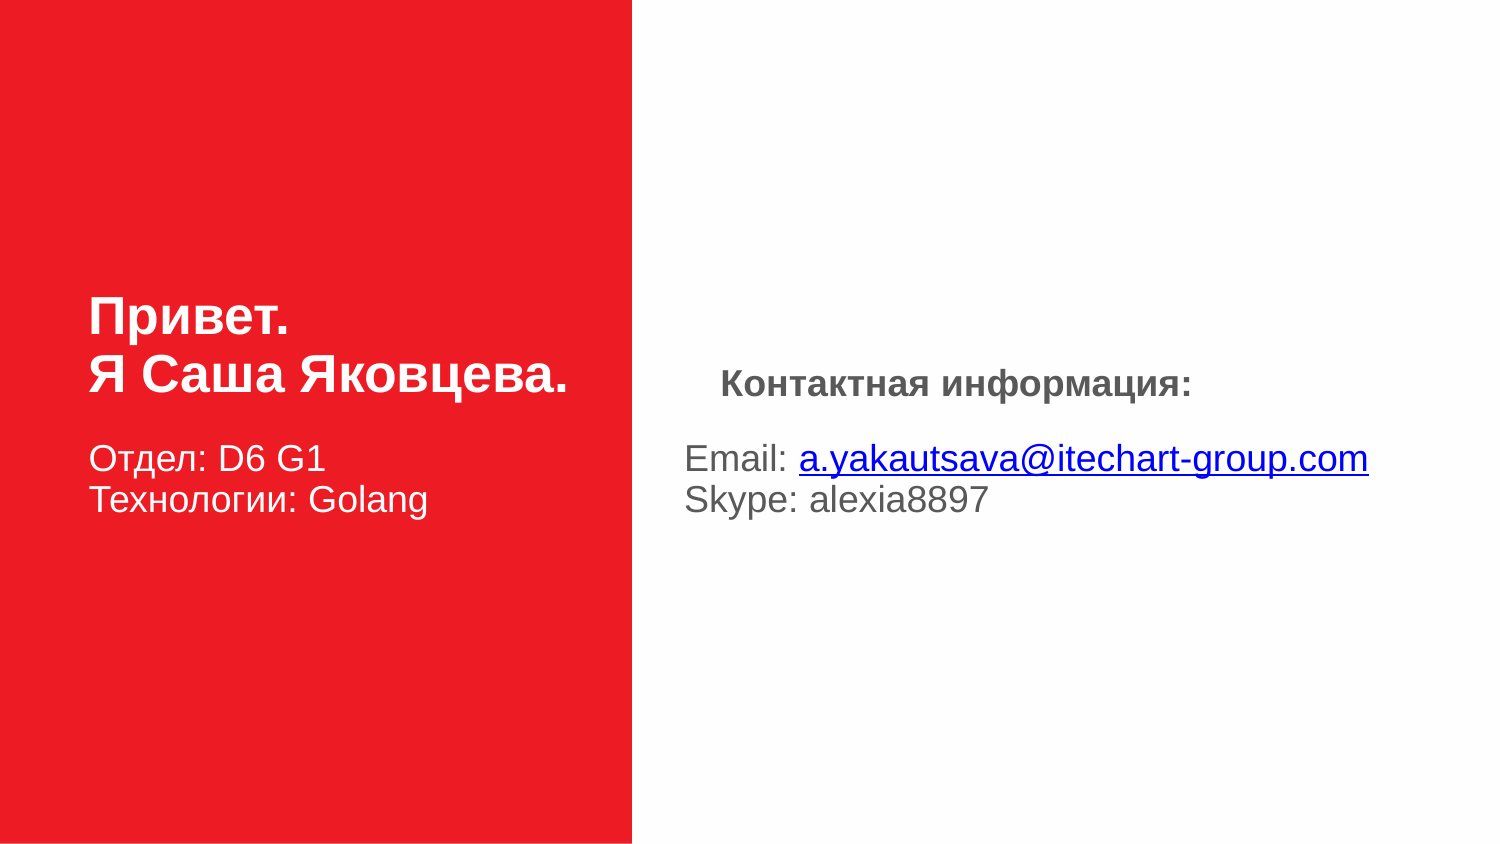

Привет.
Я Саша Яковцева.
Контактная информация:
Отдел: D6 G1
Технологии: Golang
Email: a.yakautsava@itechart-group.com
Skype: alexia8897